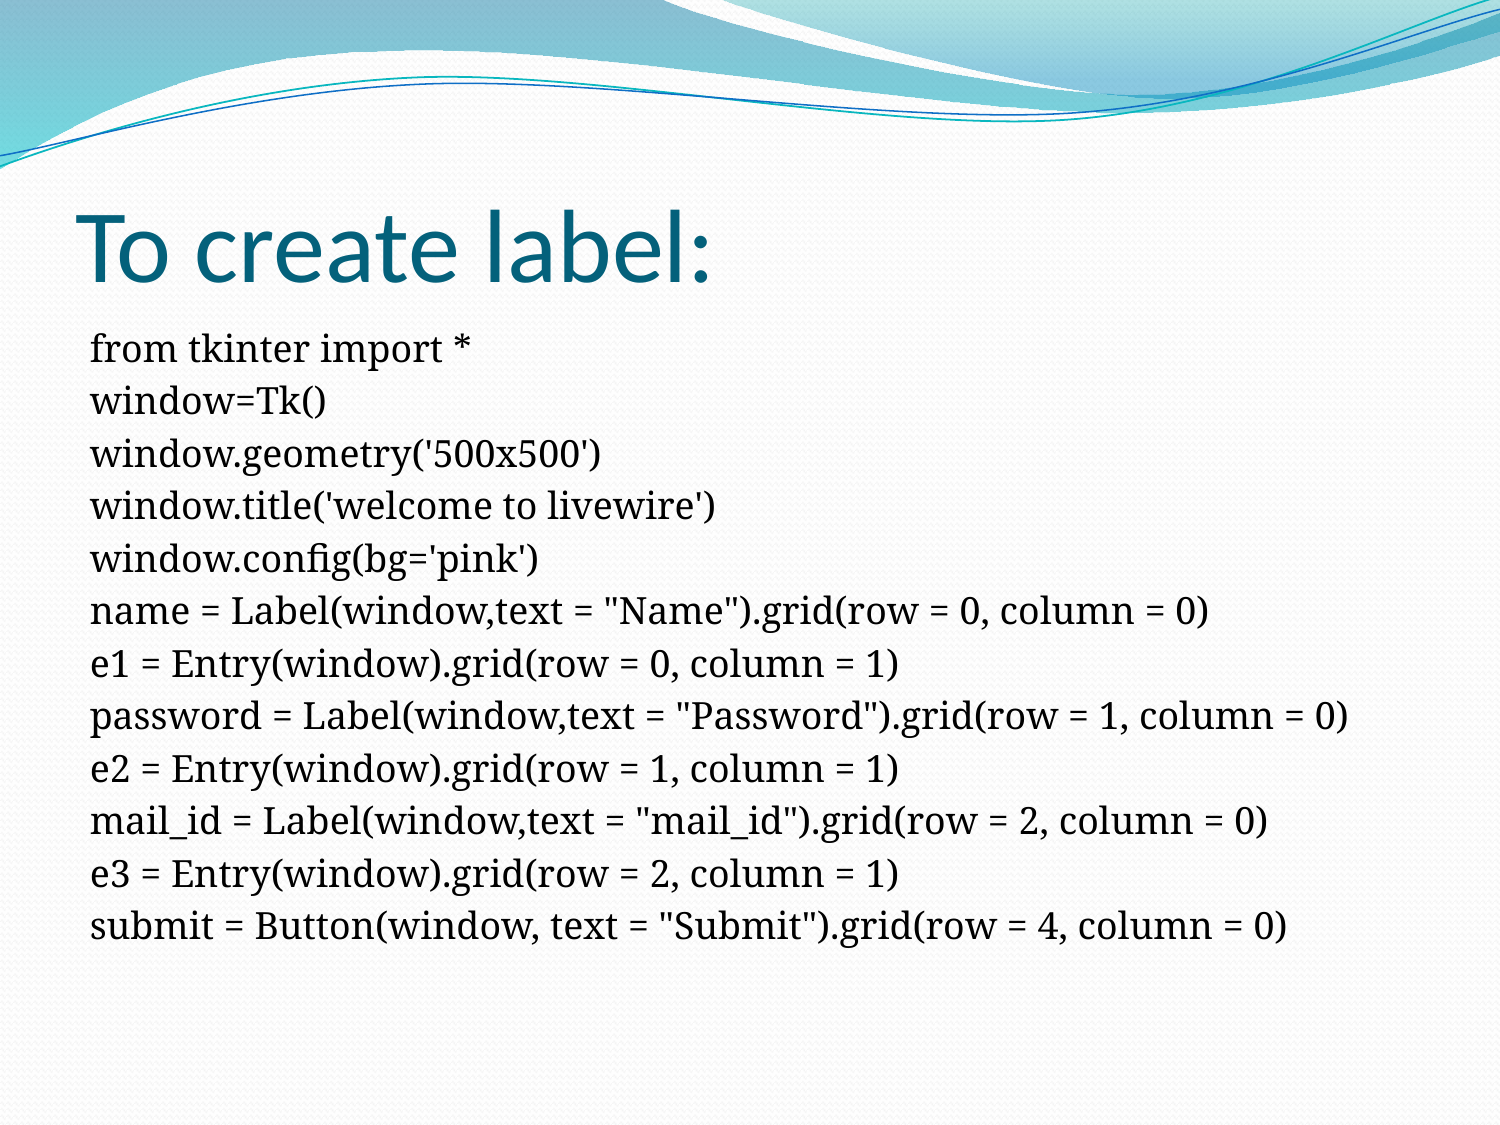

# To create label:
from tkinter import *
window=Tk()
window.geometry('500x500')
window.title('welcome to livewire')
window.config(bg='pink')
name = Label(window,text = "Name").grid(row = 0, column = 0)
e1 = Entry(window).grid(row = 0, column = 1)
password = Label(window,text = "Password").grid(row = 1, column = 0)
e2 = Entry(window).grid(row = 1, column = 1)
mail_id = Label(window,text = "mail_id").grid(row = 2, column = 0)
e3 = Entry(window).grid(row = 2, column = 1)
submit = Button(window, text = "Submit").grid(row = 4, column = 0)